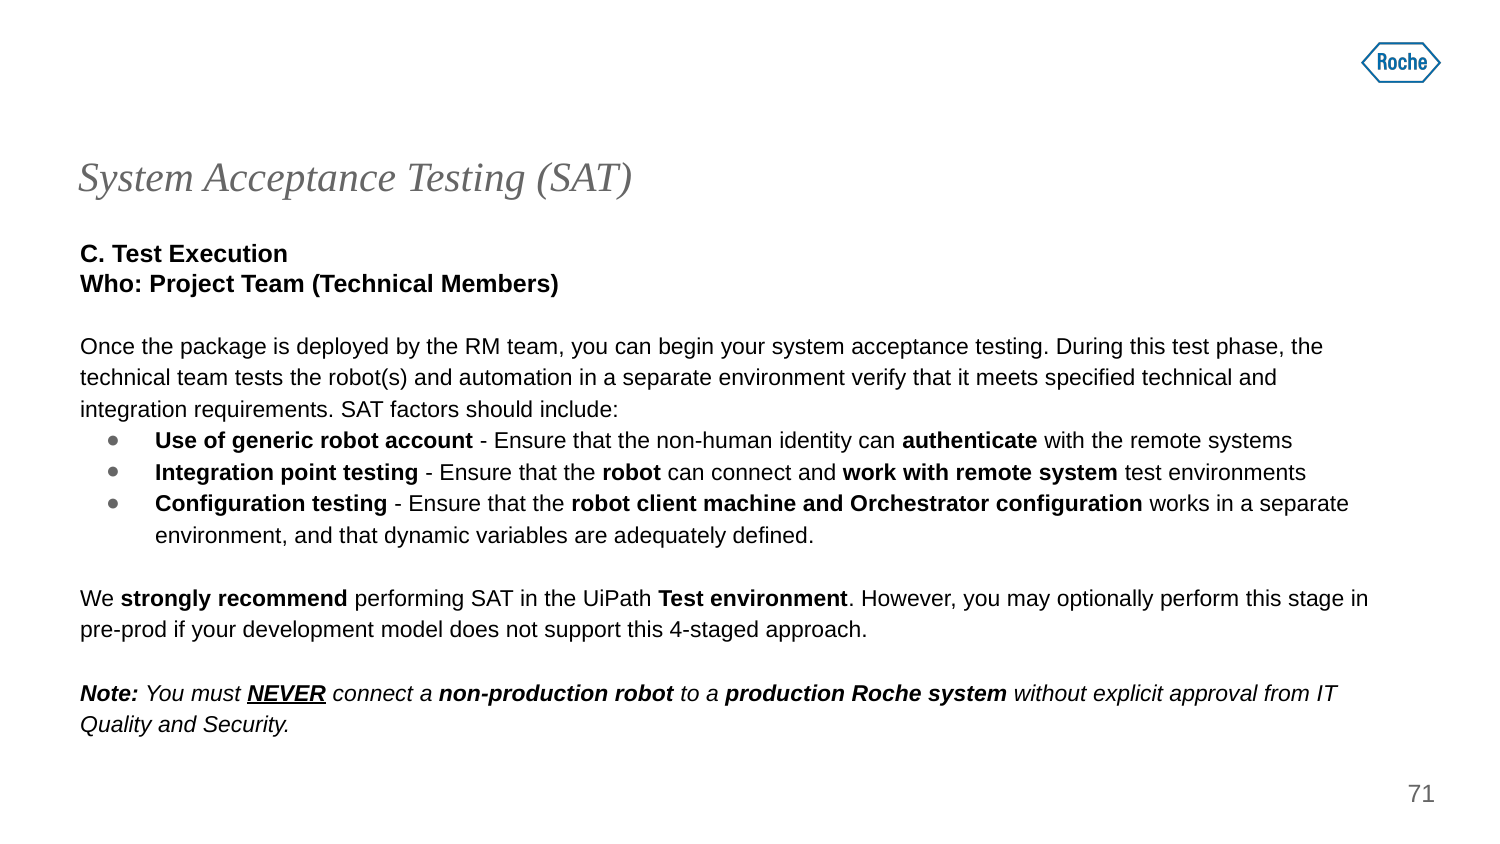

System Acceptance Testing (SAT)
C. Test Execution
Who: Project Team (Technical Members)

Once the package is deployed by the RM team, you can begin your system acceptance testing. During this test phase, the technical team tests the robot(s) and automation in a separate environment verify that it meets specified technical and integration requirements. SAT factors should include:
Use of generic robot account - Ensure that the non-human identity can authenticate with the remote systems
Integration point testing - Ensure that the robot can connect and work with remote system test environments
Configuration testing - Ensure that the robot client machine and Orchestrator configuration works in a separate environment, and that dynamic variables are adequately defined.

We strongly recommend performing SAT in the UiPath Test environment. However, you may optionally perform this stage in pre-prod if your development model does not support this 4-staged approach.

Note: You must NEVER connect a non-production robot to a production Roche system without explicit approval from IT Quality and Security.

71